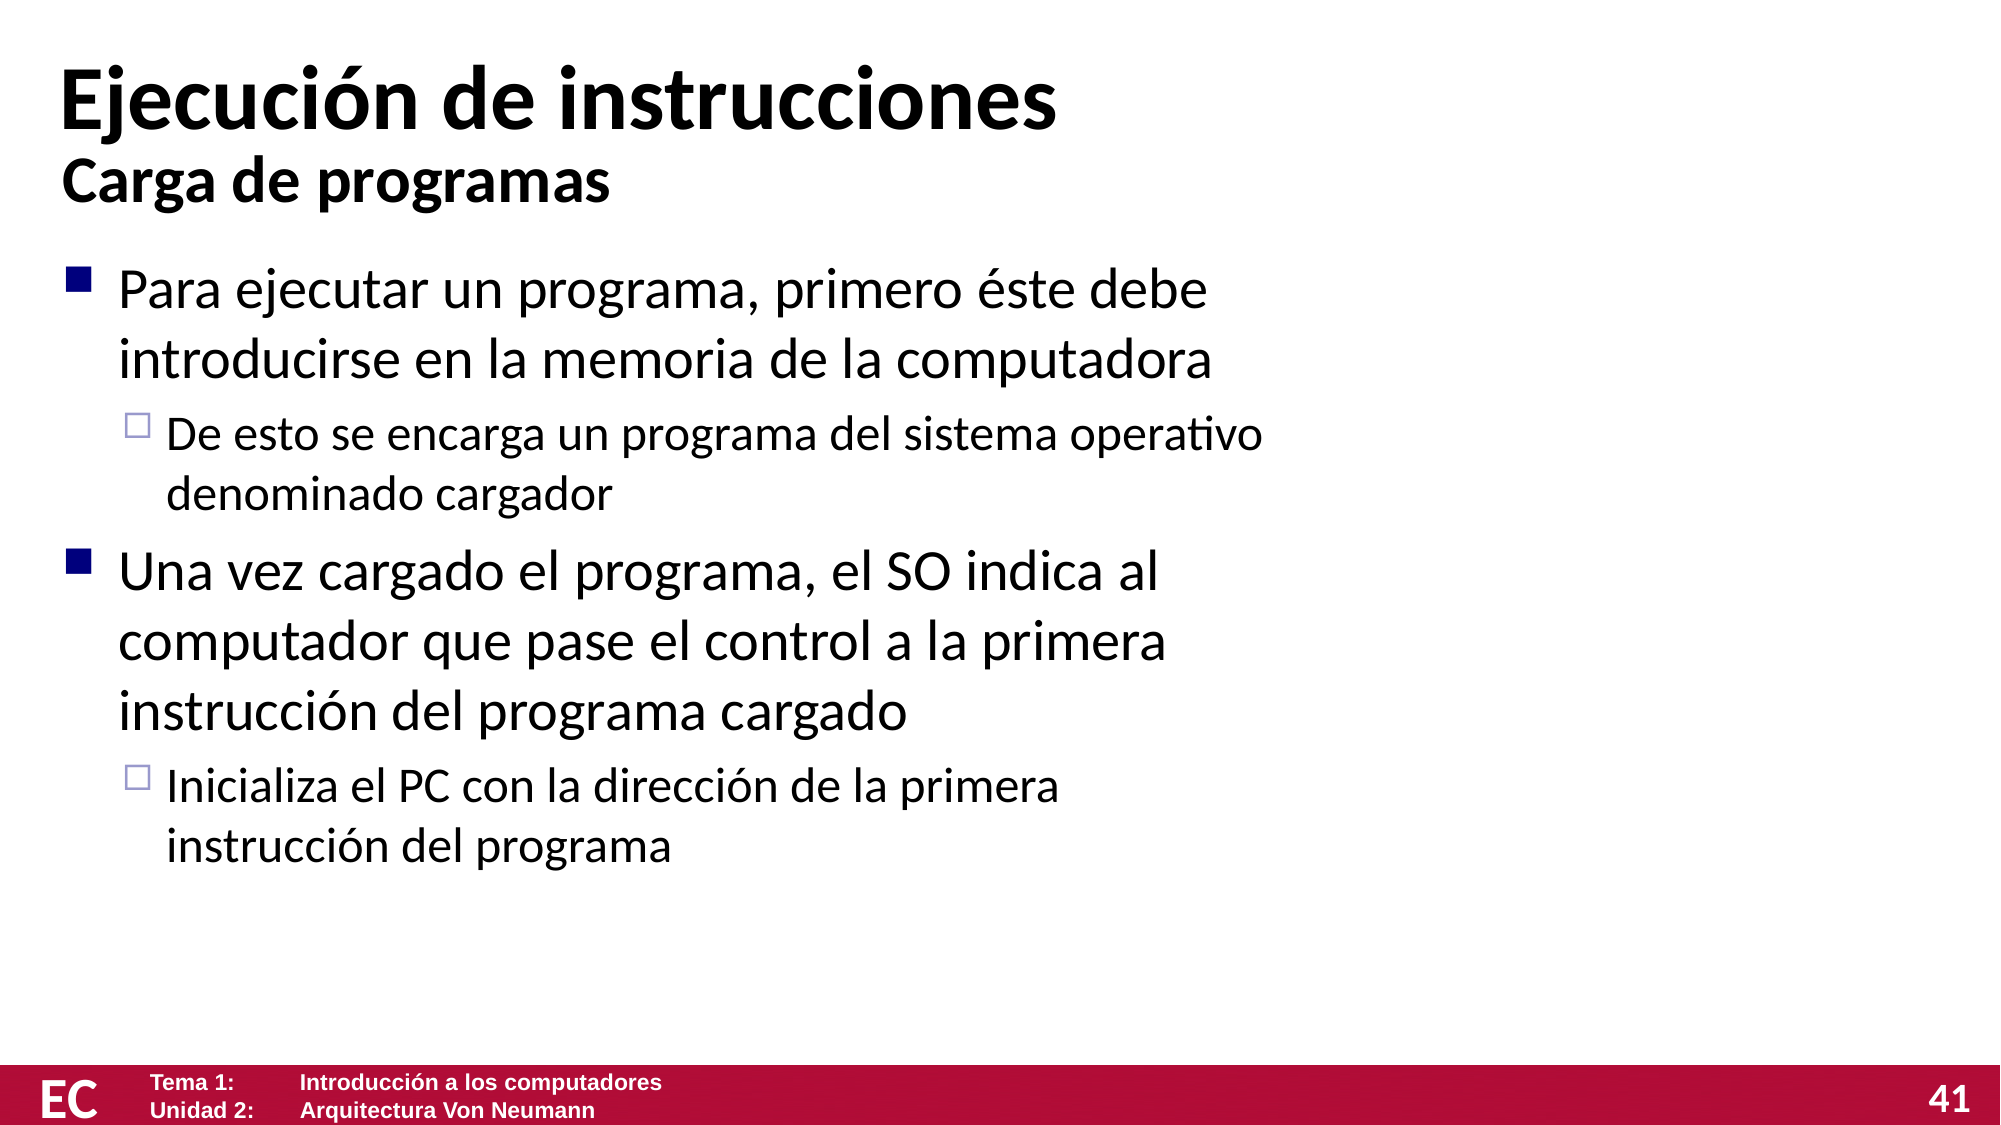

# Ejecución de instrucciones
Carga de programas
Para ejecutar un programa, primero éste debe introducirse en la memoria de la computadora
De esto se encarga un programa del sistema operativo denominado cargador
Una vez cargado el programa, el SO indica al computador que pase el control a la primera instrucción del programa cargado
Inicializa el PC con la dirección de la primera instrucción del programa